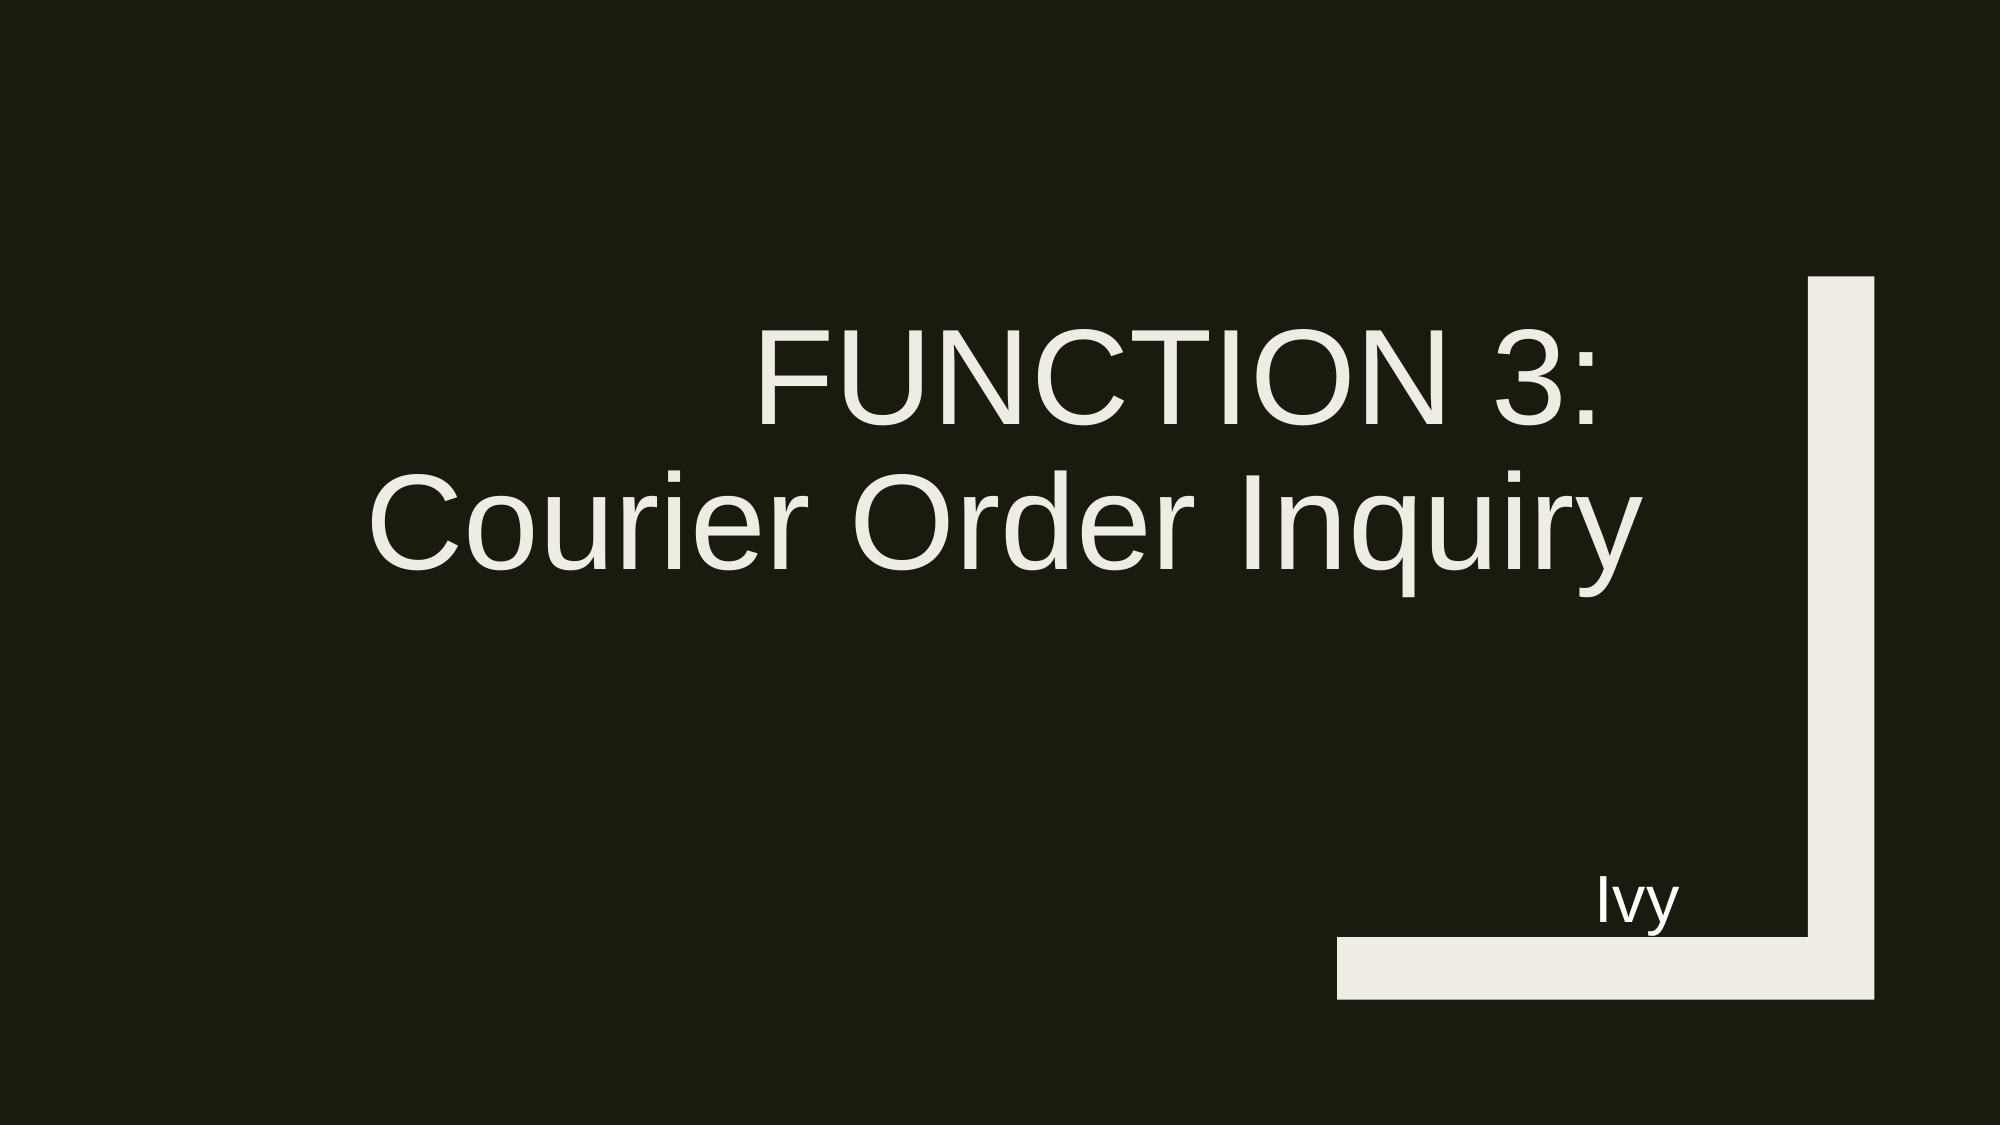

# Function 3: Courier order inquiry
Ivy